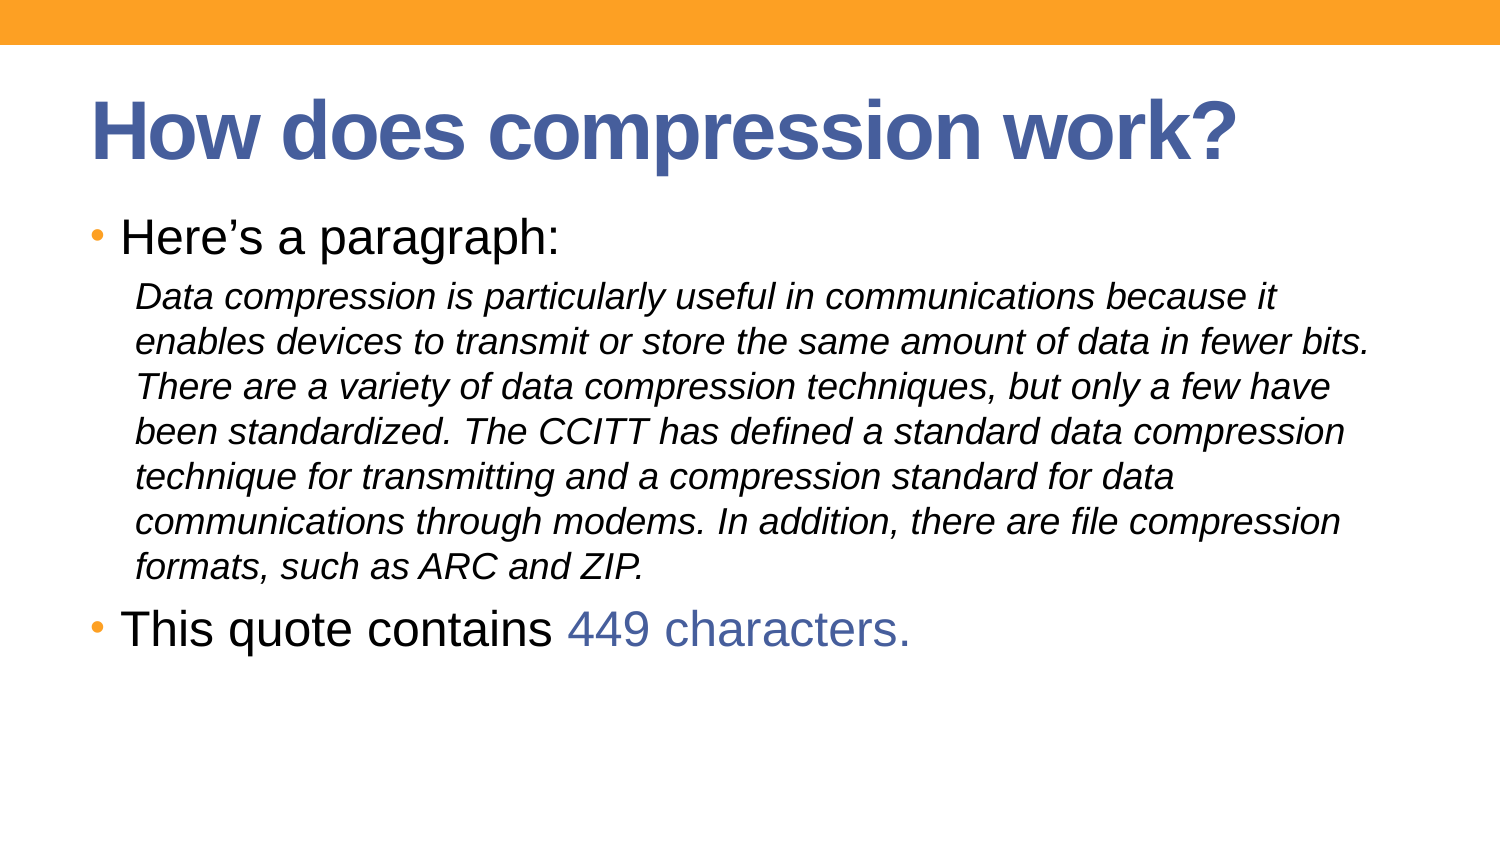

# How does compression work?
Here’s a paragraph:
Data compression is particularly useful in communications because it enables devices to transmit or store the same amount of data in fewer bits. There are a variety of data compression techniques, but only a few have been standardized. The CCITT has defined a standard data compression technique for transmitting and a compression standard for data communications through modems. In addition, there are file compression formats, such as ARC and ZIP.
This quote contains 449 characters.